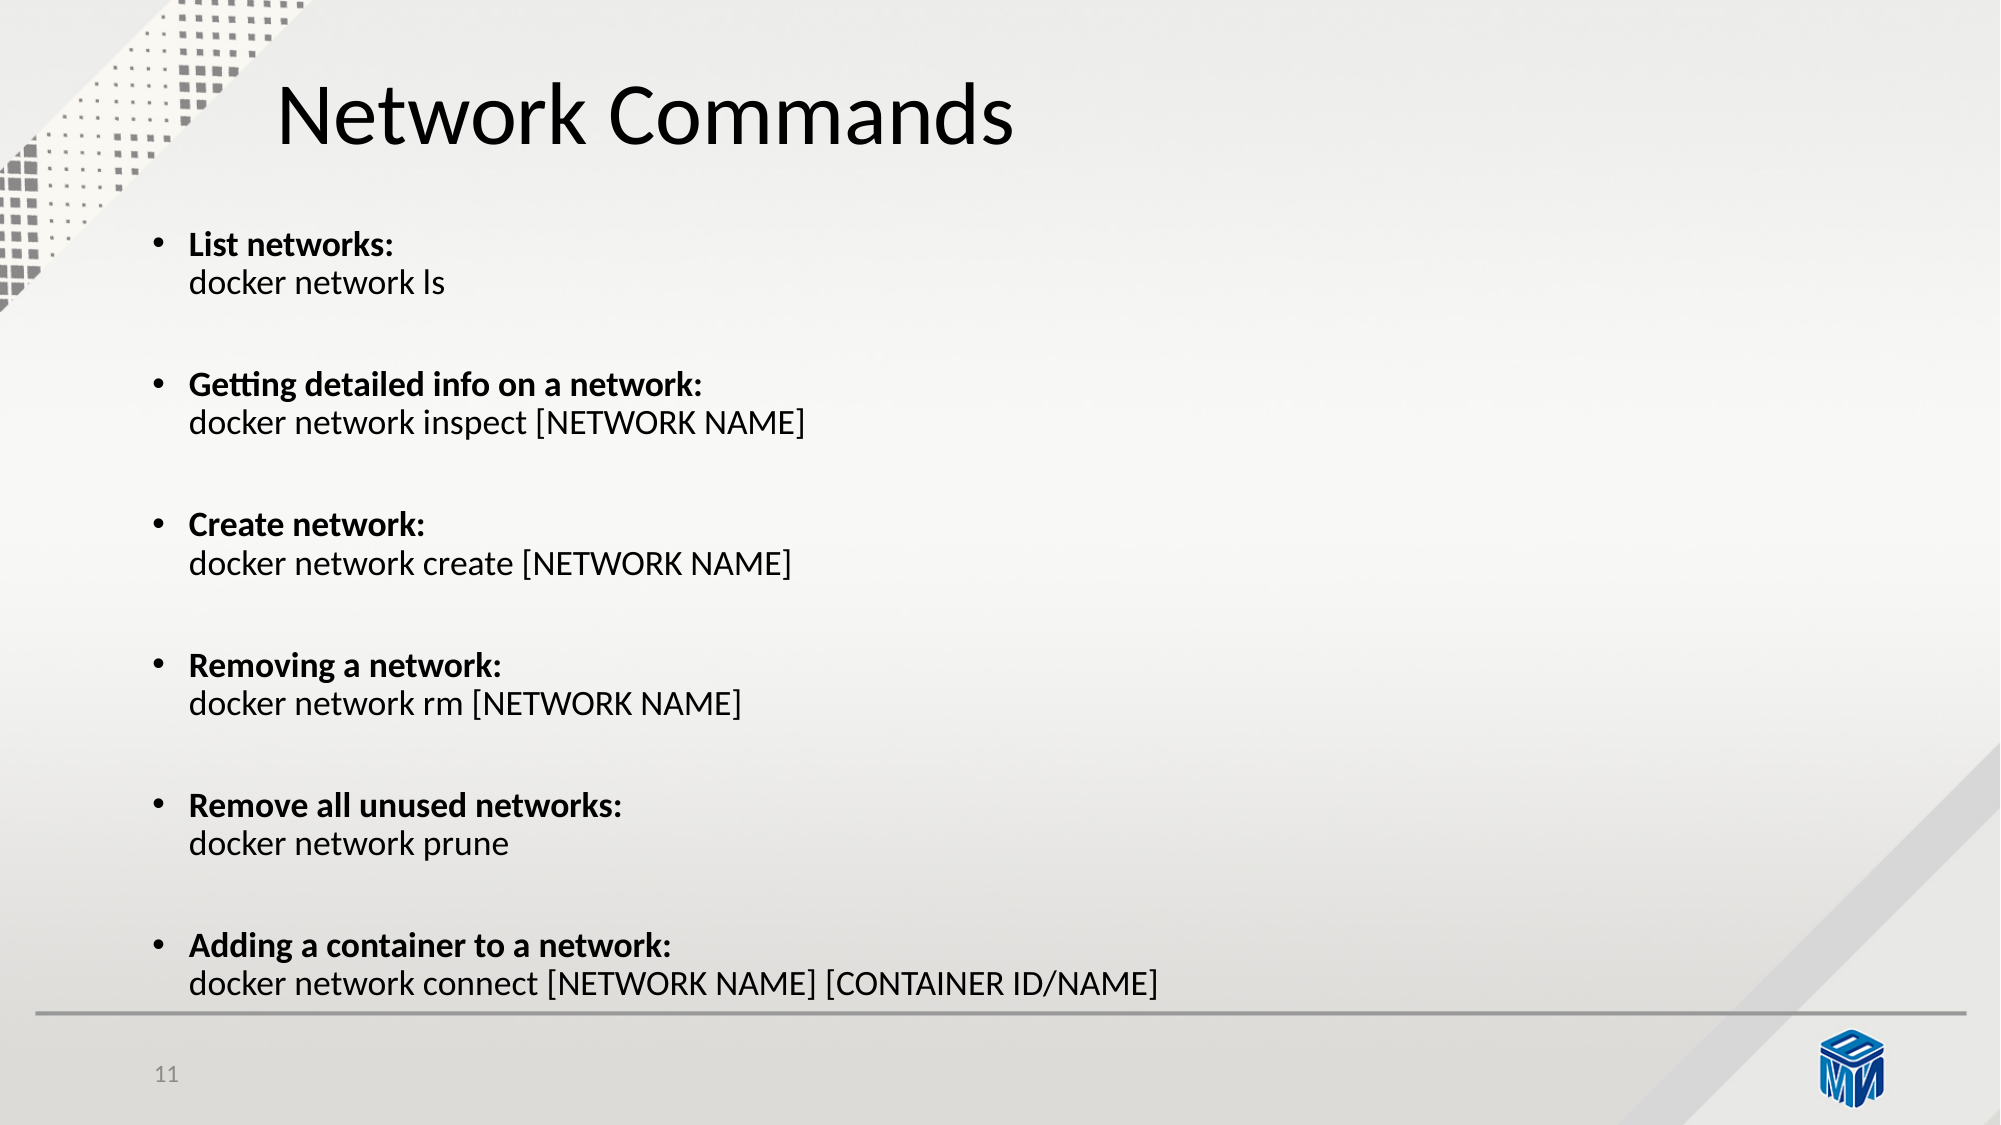

# Network Commands
List networks:
docker network ls

Getting detailed info on a network:
docker network inspect [NETWORK NAME]

Create network:
docker network create [NETWORK NAME]

Removing a network:
docker network rm [NETWORK NAME]

Remove all unused networks:
docker network prune

Adding a container to a network:
docker network connect [NETWORK NAME] [CONTAINER ID/NAME]

11